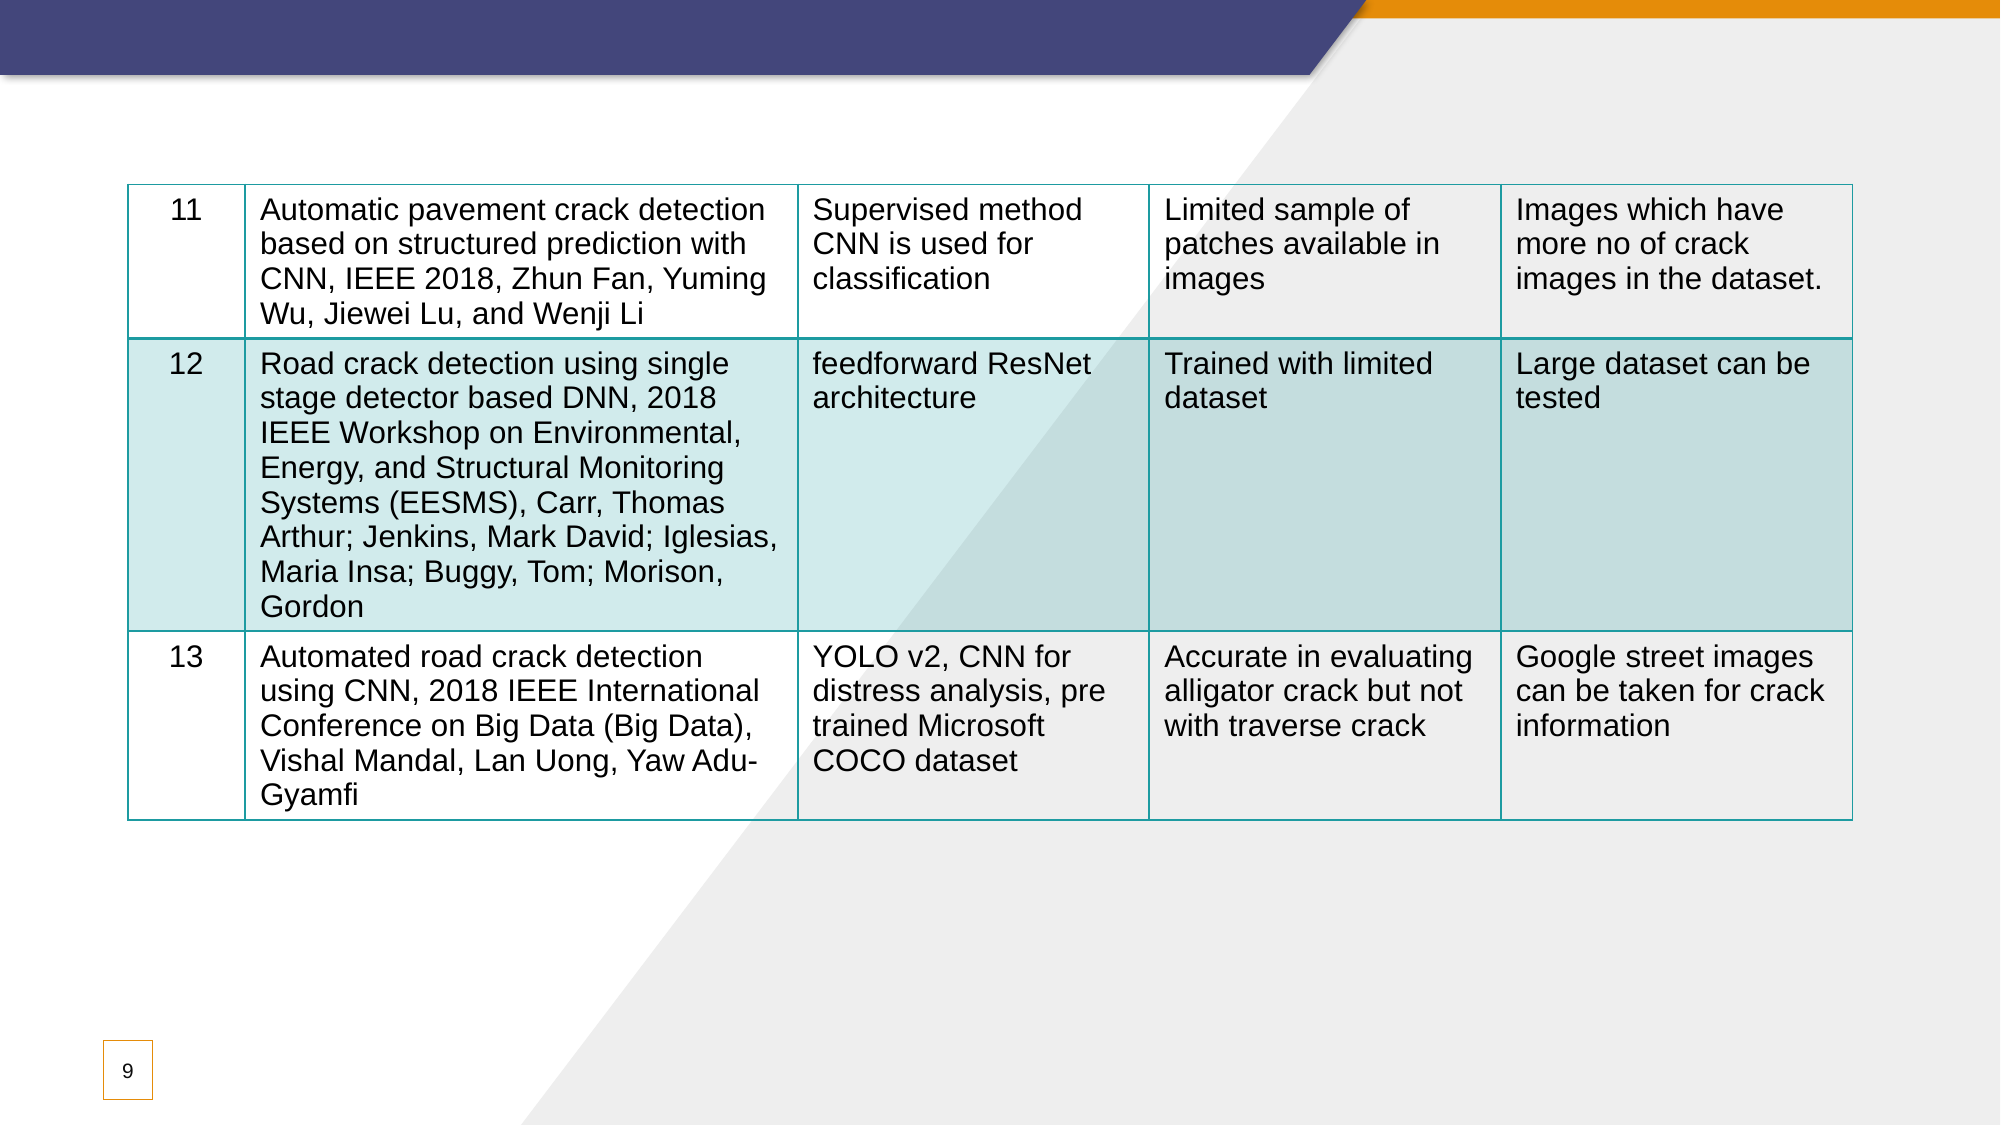

| 11 | Automatic pavement crack detection based on structured prediction with CNN, IEEE 2018, Zhun Fan, Yuming Wu, Jiewei Lu, and Wenji Li | Supervised method CNN is used for classification | Limited sample of patches available in images | Images which have more no of crack images in the dataset. |
| --- | --- | --- | --- | --- |
| 12 | Road crack detection using single stage detector based DNN, 2018 IEEE Workshop on Environmental, Energy, and Structural Monitoring Systems (EESMS), Carr, Thomas Arthur; Jenkins, Mark David; Iglesias, Maria Insa; Buggy, Tom; Morison, Gordon | feedforward ResNet architecture | Trained with limited dataset | Large dataset can be tested |
| 13 | Automated road crack detection using CNN, 2018 IEEE International Conference on Big Data (Big Data), Vishal Mandal, Lan Uong, Yaw Adu-Gyamfi | YOLO v2, CNN for distress analysis, pre trained Microsoft COCO dataset | Accurate in evaluating alligator crack but not with traverse crack | Google street images can be taken for crack information |
9